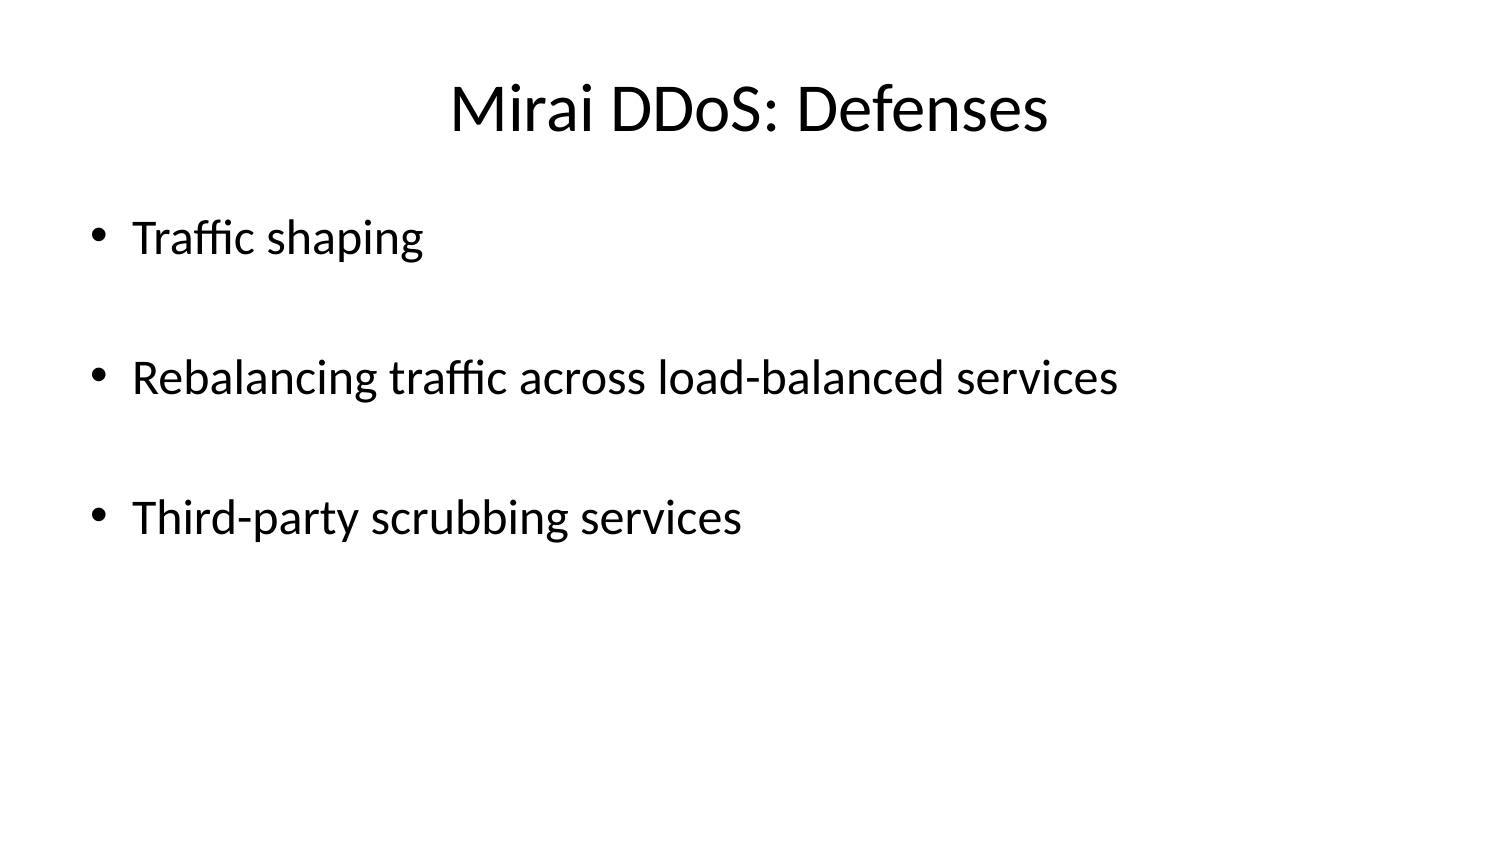

# Mirai DDoS: Defenses
Traffic shaping

Rebalancing traffic across load-balanced services

Third-party scrubbing services